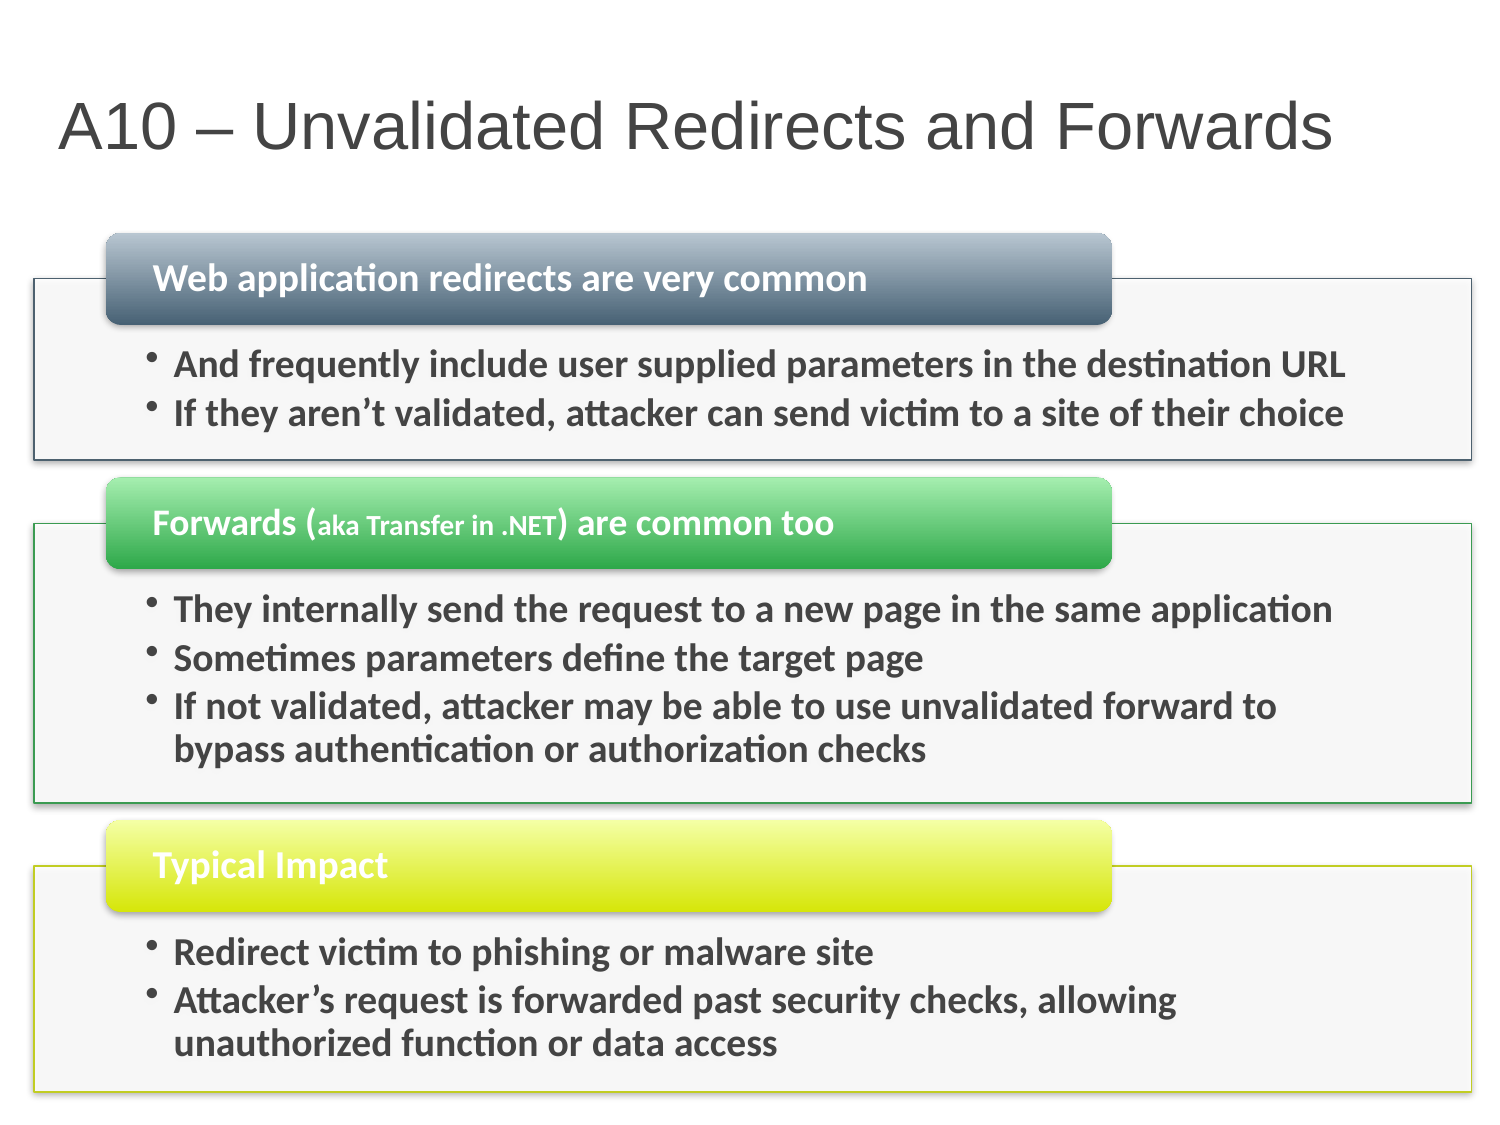

# A10 – Unvalidated Redirects and Forwards
And frequently include user supplied parameters in the destination URL
If they aren’t validated, attacker can send victim to a site of their choice
Web application redirects are very common
They internally send the request to a new page in the same application
Sometimes parameters define the target page
If not validated, attacker may be able to use unvalidated forward to bypass authentication or authorization checks
Forwards (aka Transfer in .NET) are common too
Redirect victim to phishing or malware site
Attacker’s request is forwarded past security checks, allowing unauthorized function or data access
Typical Impact